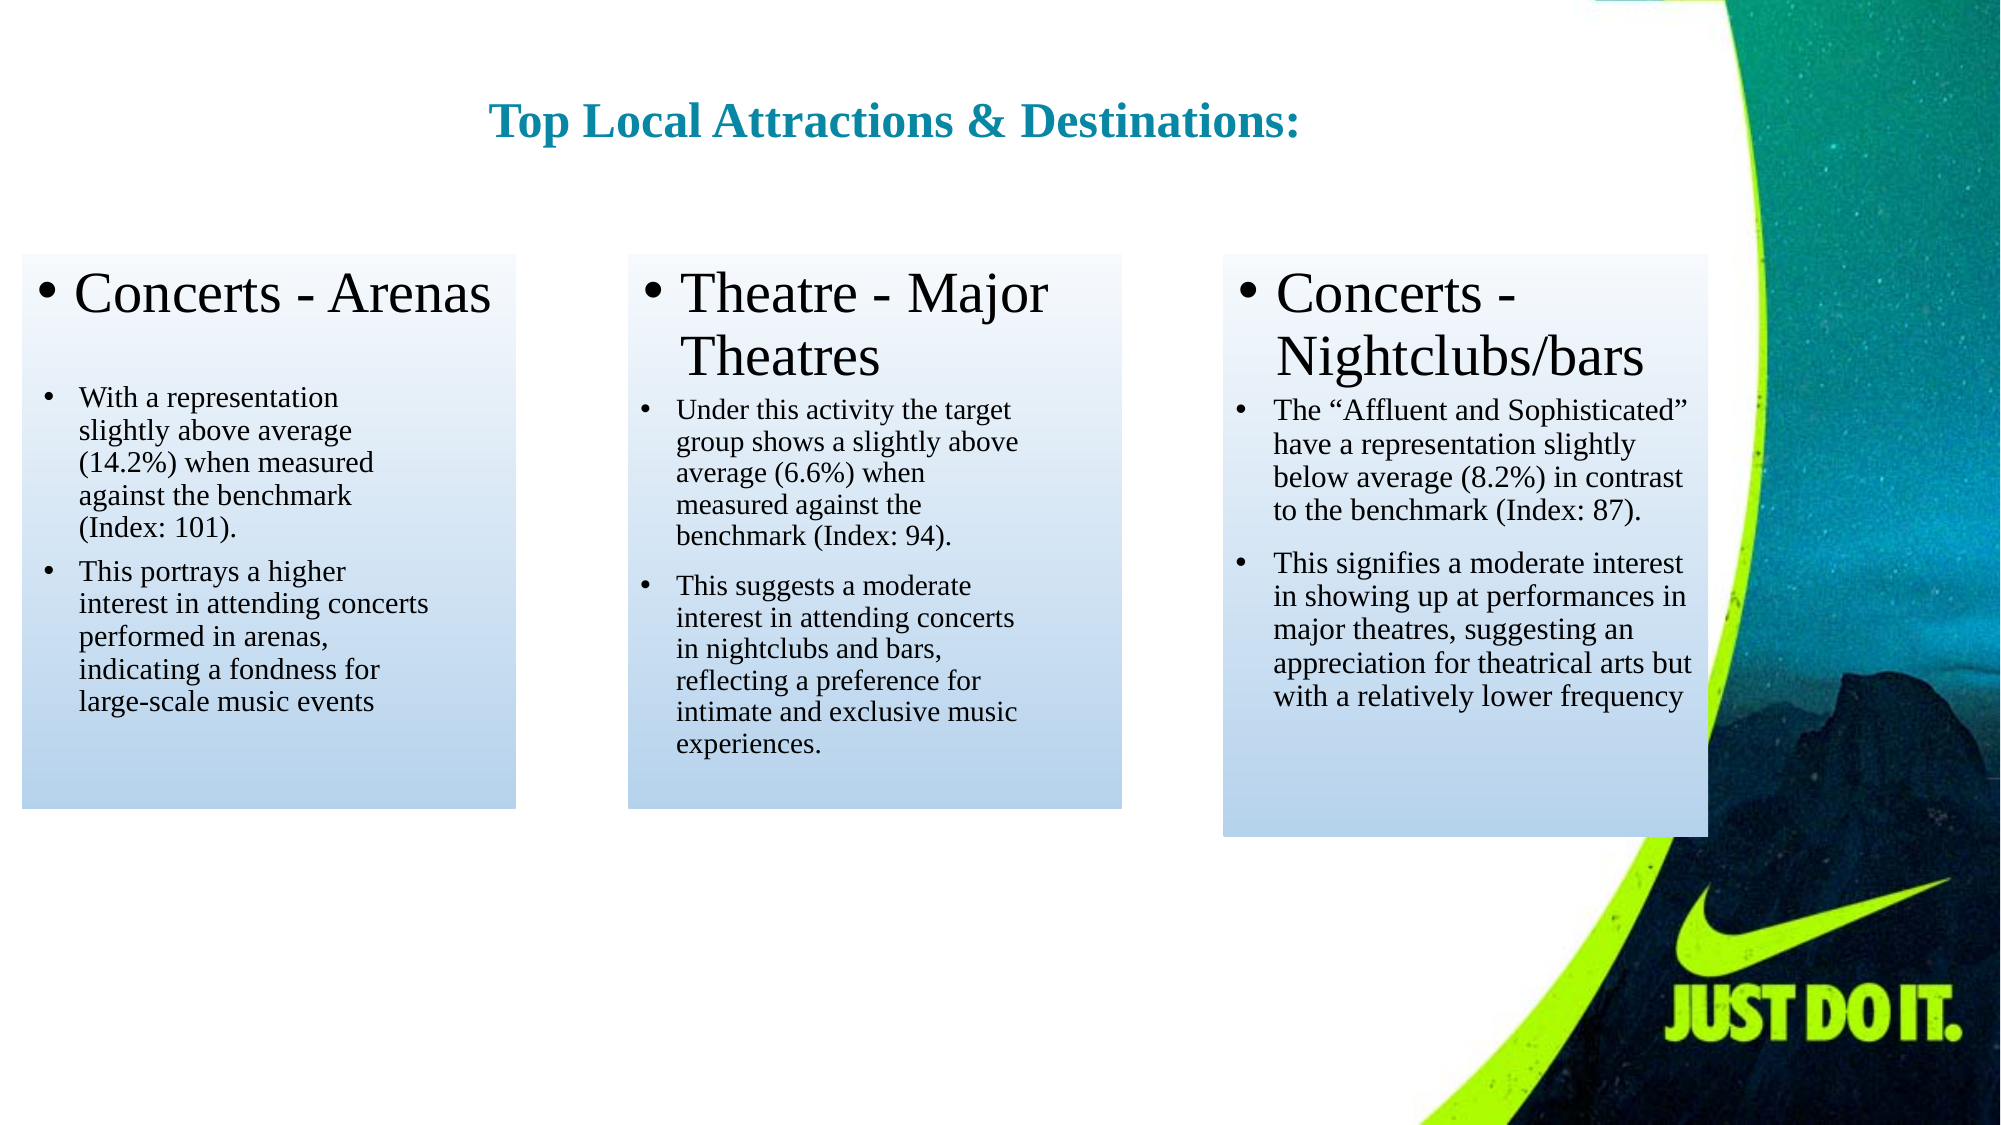

Top Local Attractions & Destinations:
Concerts - Nightclubs/bars
Concerts - Arenas​
Theatre - Major Theatres
With a representation slightly above average (14.2%) when measured against the benchmark (Index: 101).
This portrays a higher interest in attending concerts performed in arenas, indicating a fondness for large-scale music events
The “Affluent and Sophisticated” have a representation slightly below average (8.2%) in contrast to the benchmark (Index: 87).
This signifies a moderate interest in showing up at performances in major theatres, suggesting an appreciation for theatrical arts but with a relatively lower frequency
Under this activity the target group shows a slightly above average (6.6%) when measured against the benchmark (Index: 94).
This suggests a moderate interest in attending concerts in nightclubs and bars, reflecting a preference for intimate and exclusive music experiences.